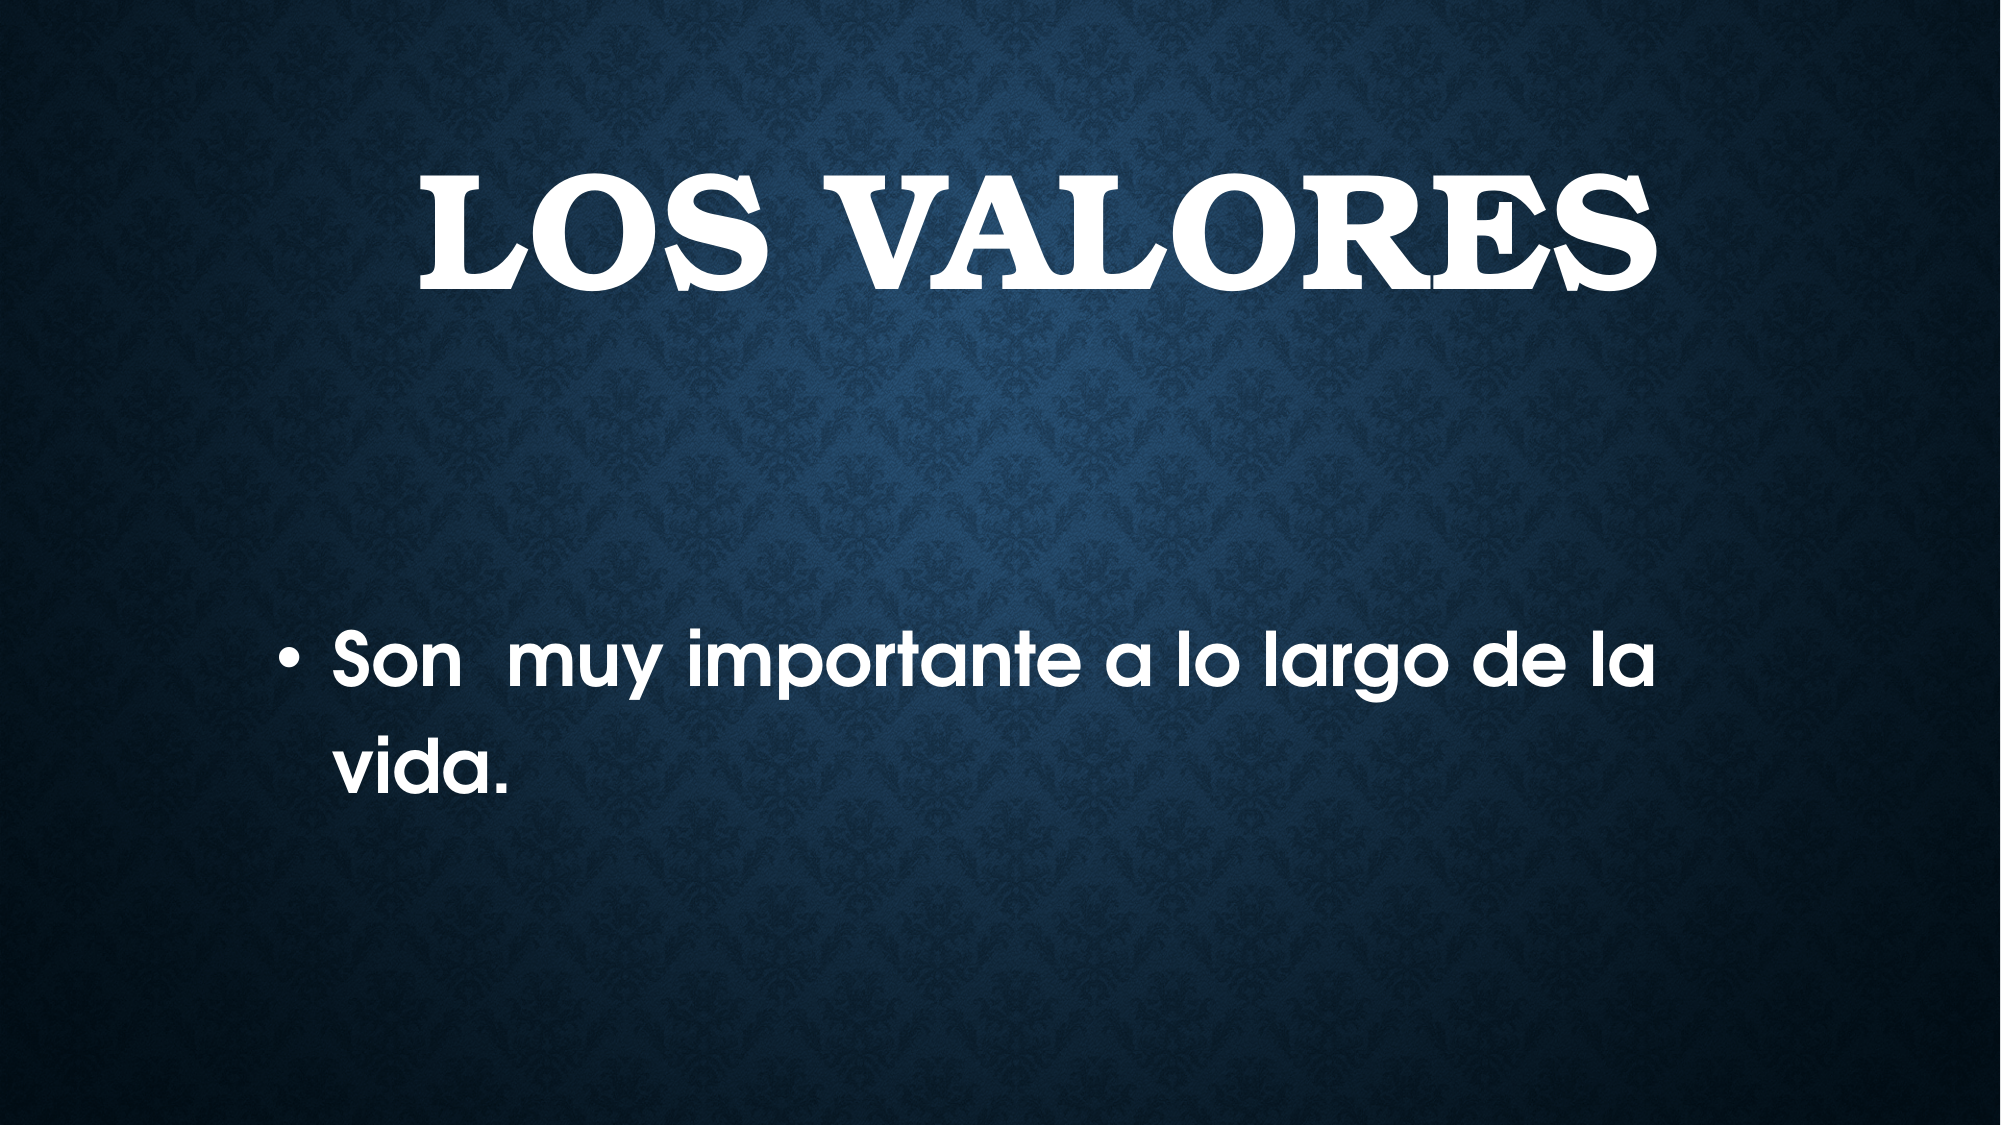

# LOS VALORES
Son  muy importante a lo largo de la vida.